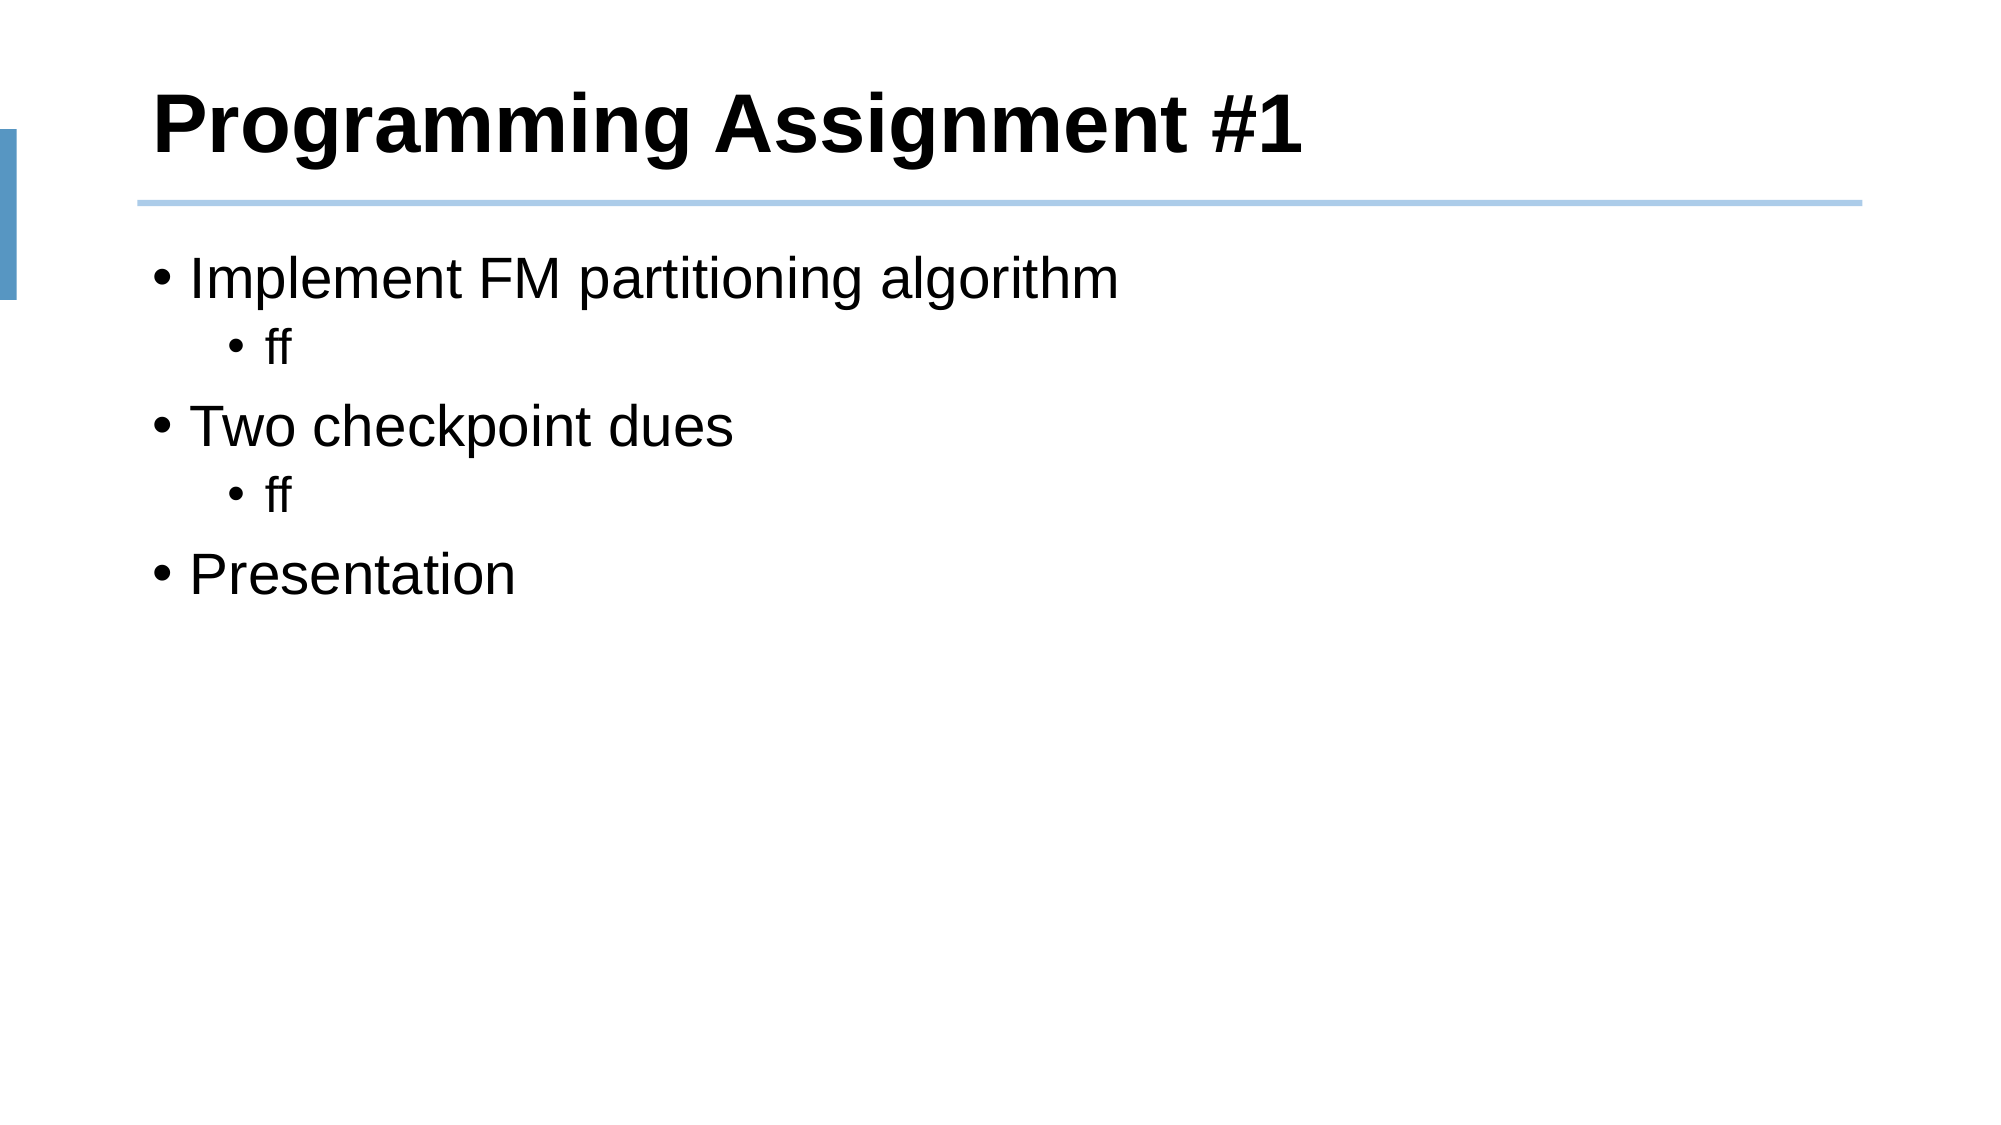

# Programming Assignment #1
Implement FM partitioning algorithm
ff
Two checkpoint dues
ff
Presentation